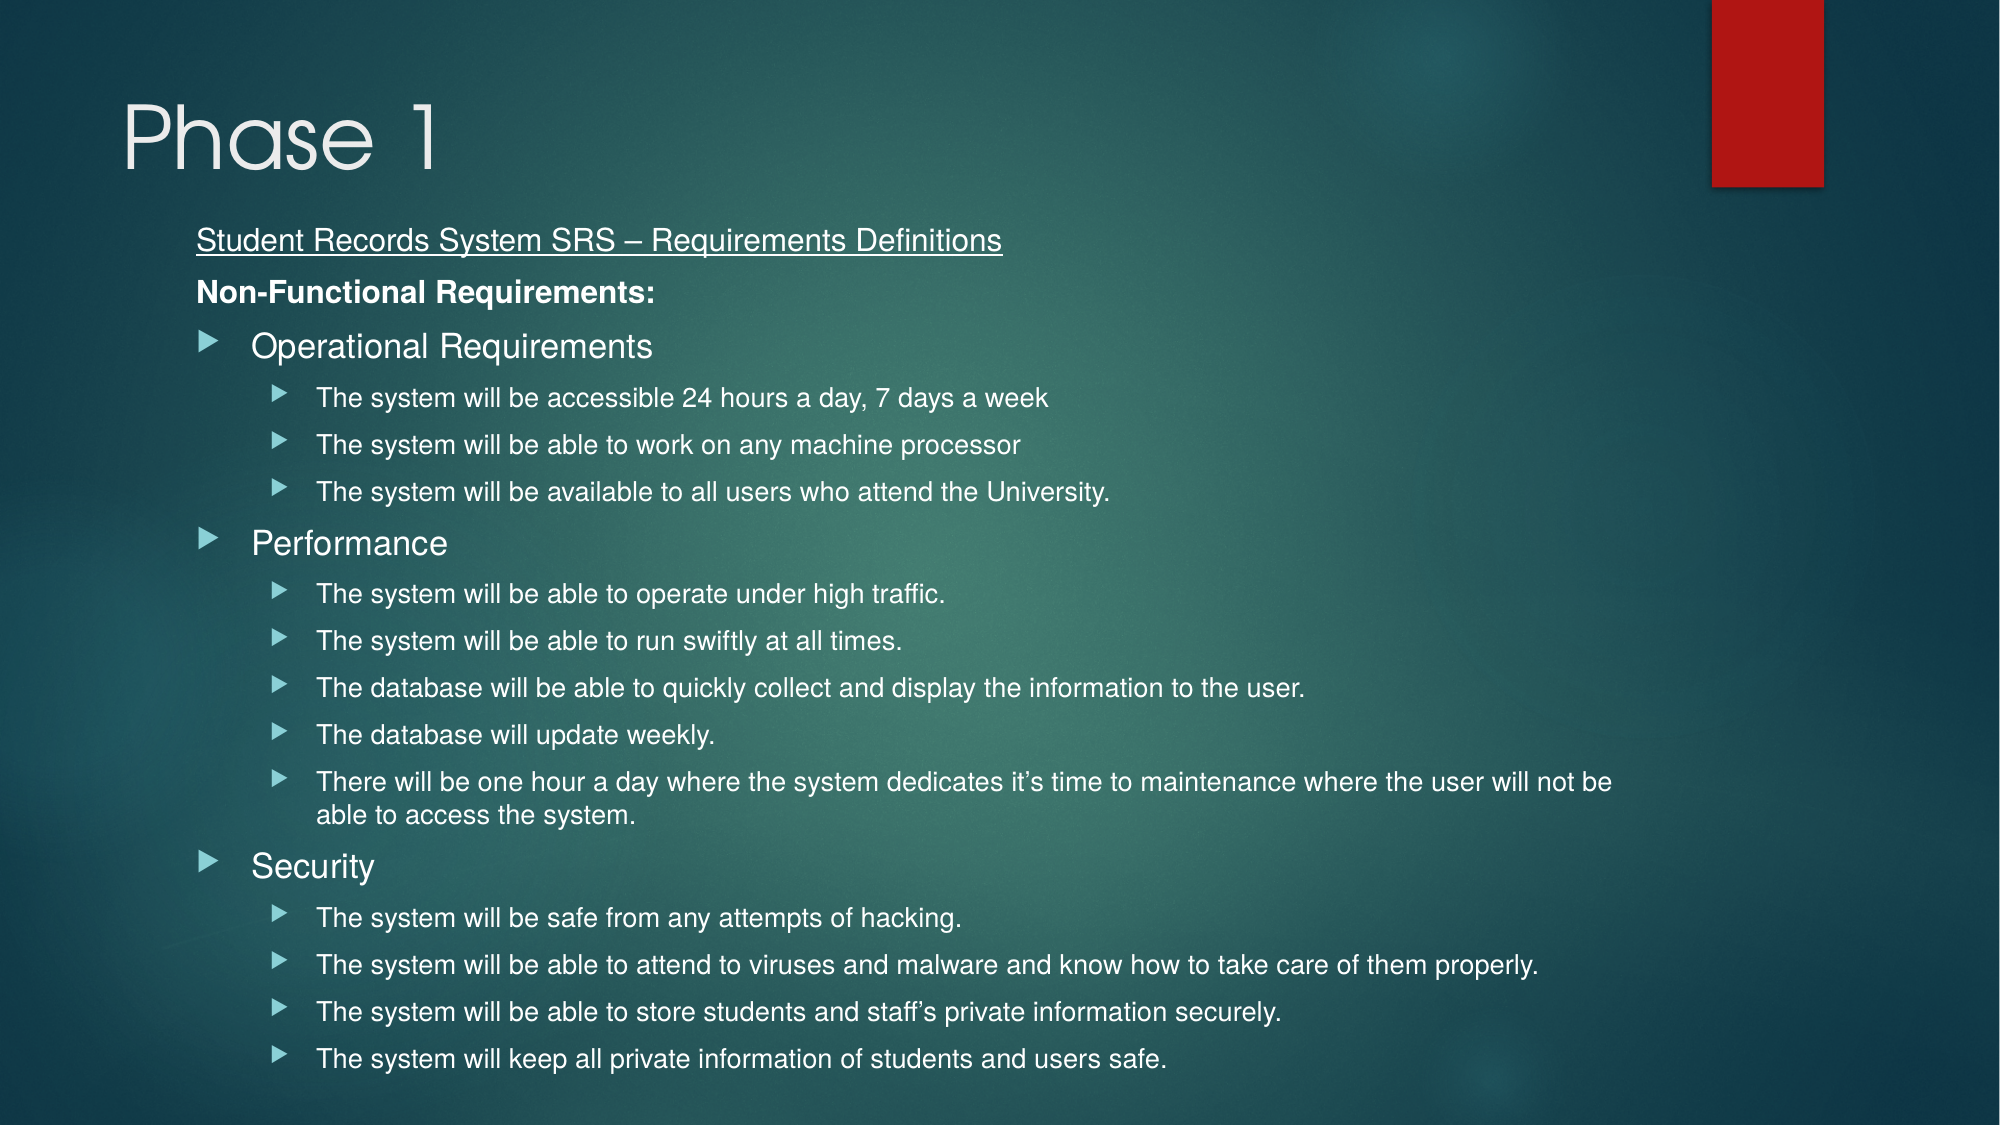

# Phase 1
Student Records System SRS – Requirements Definitions
Non-Functional Requirements:
Operational Requirements
The system will be accessible 24 hours a day, 7 days a week
The system will be able to work on any machine processor
The system will be available to all users who attend the University.
Performance
The system will be able to operate under high traffic.
The system will be able to run swiftly at all times.
The database will be able to quickly collect and display the information to the user.
The database will update weekly.
There will be one hour a day where the system dedicates it’s time to maintenance where the user will not be able to access the system.
Security
The system will be safe from any attempts of hacking.
The system will be able to attend to viruses and malware and know how to take care of them properly.
The system will be able to store students and staff’s private information securely.
The system will keep all private information of students and users safe.